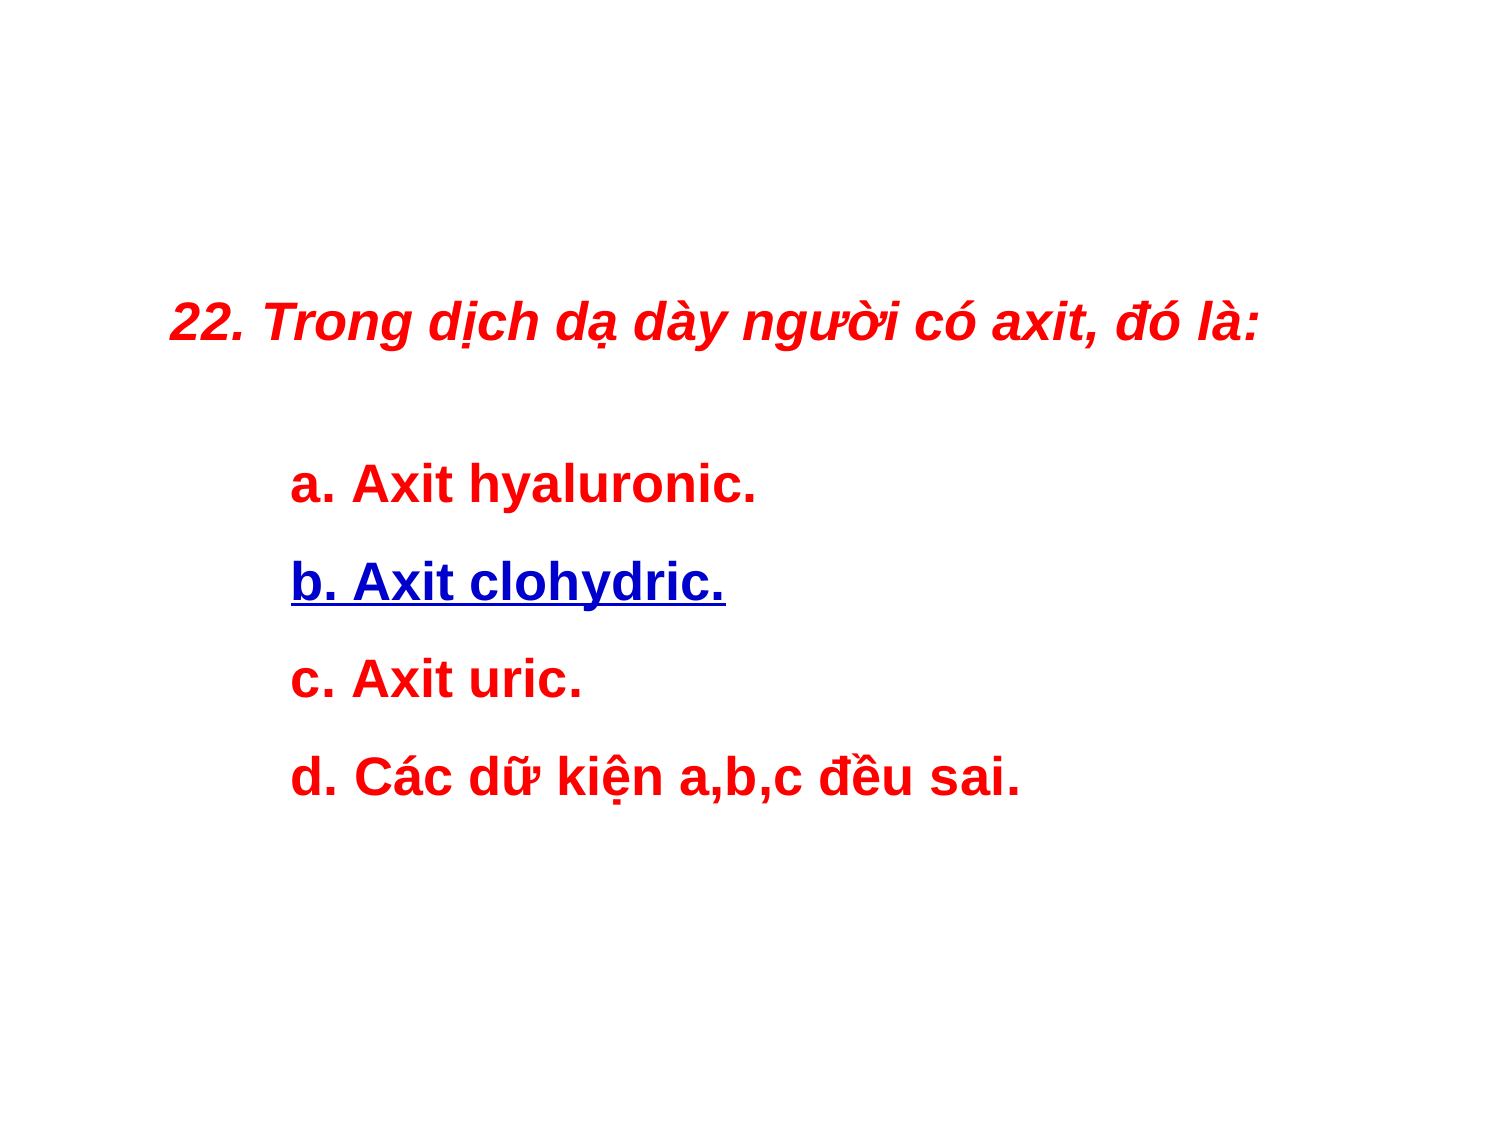

22. Trong dịch dạ dày người có axit, đó là:

        a. Axit hyaluronic.
        b. Axit clohydric.
        c. Axit uric.
        d. Các dữ kiện a,b,c đều sai.